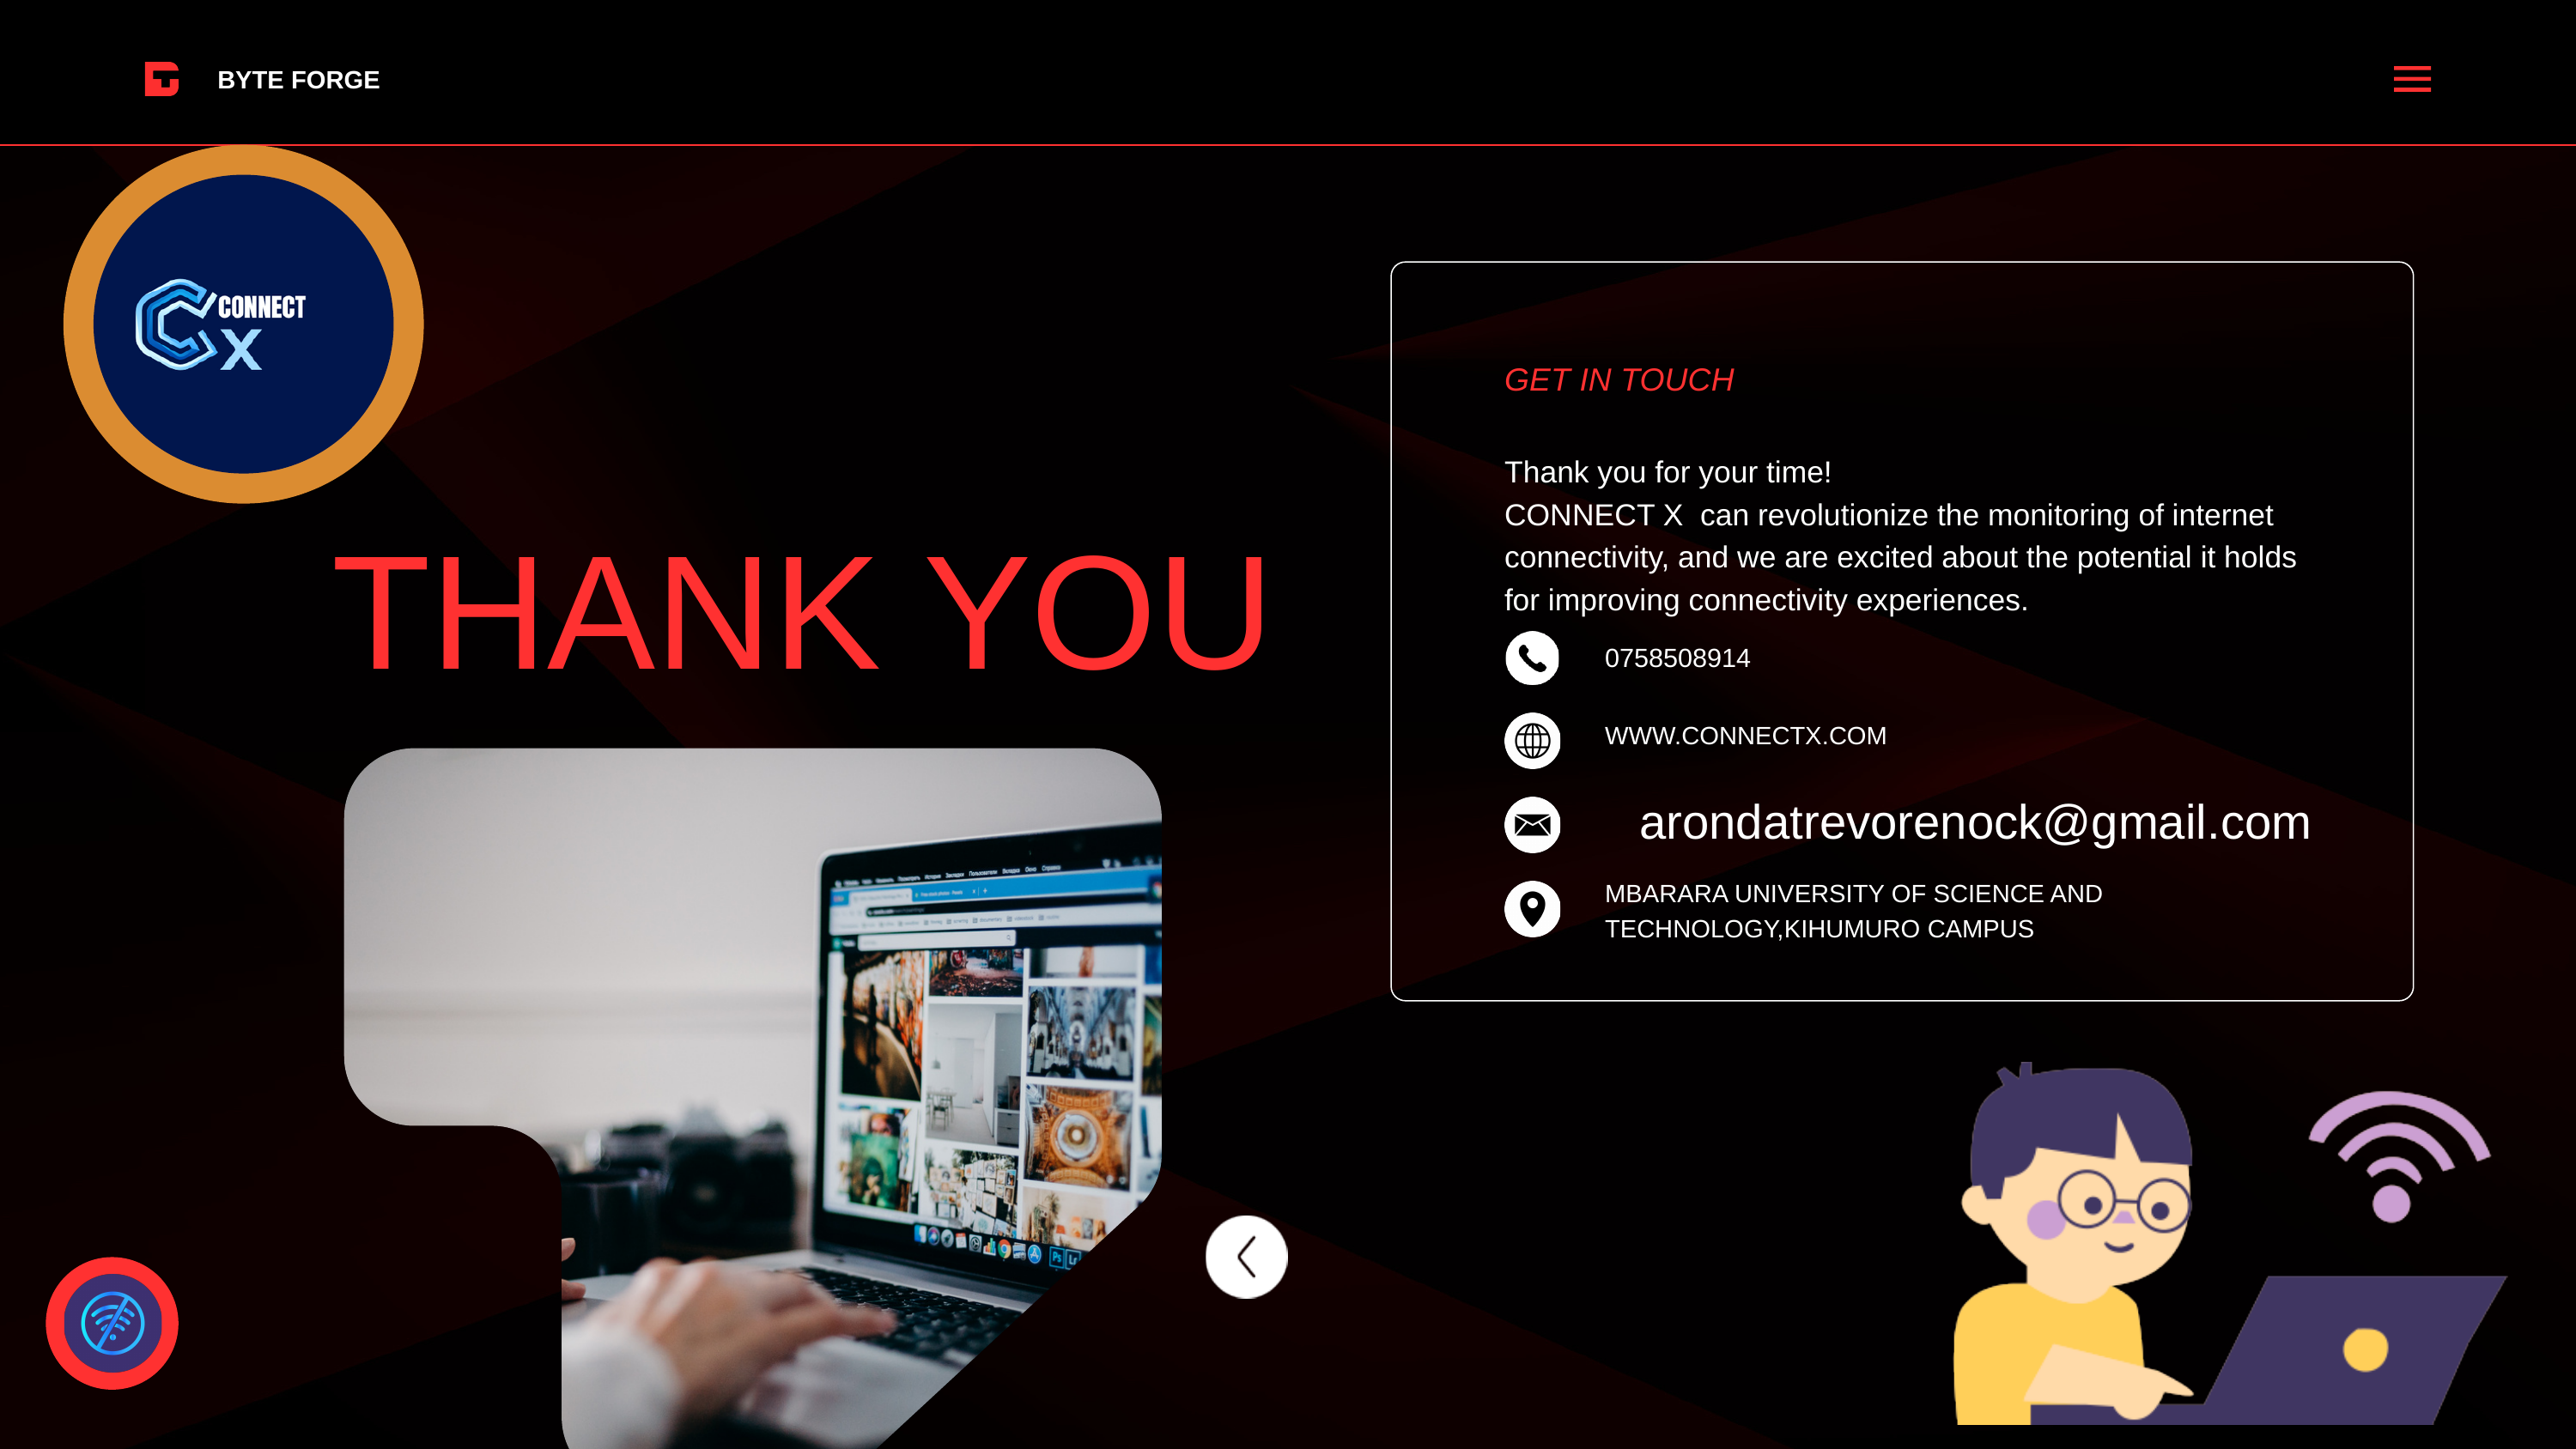

BYTE FORGE

GET IN TOUCH
Thank you for your time!
CONNECT X  can revolutionize the monitoring of internet connectivity, and we are excited about the potential it holds for improving connectivity experiences.
THANK YOU

0758508914

WWW.CONNECTX.COM

arondatrevorenock@gmail.com

MBARARA UNIVERSITY OF SCIENCE AND TECHNOLOGY,KIHUMURO CAMPUS